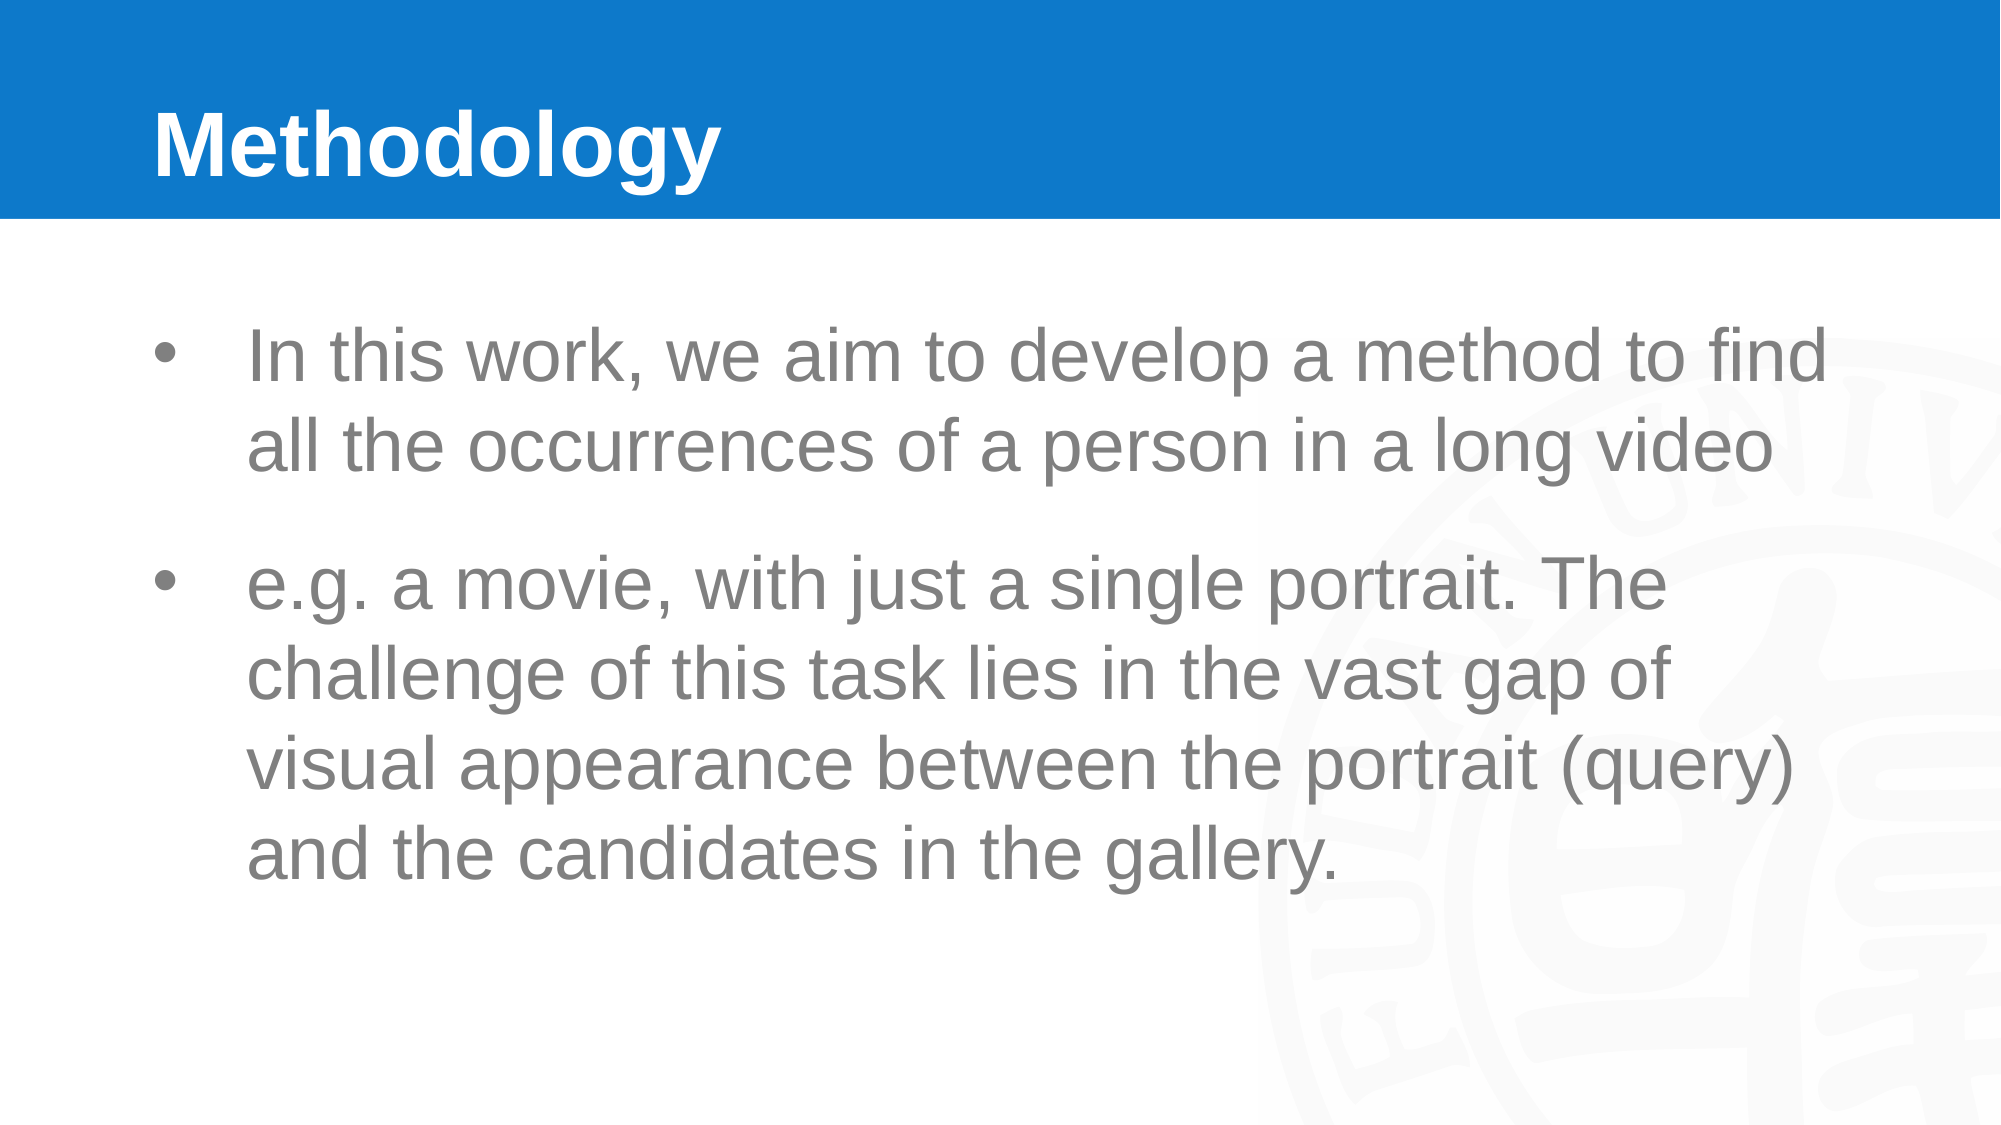

# Methodology
In this work, we aim to develop a method to find all the occurrences of a person in a long video
e.g. a movie, with just a single portrait. The challenge of this task lies in the vast gap of visual appearance between the portrait (query) and the candidates in the gallery.